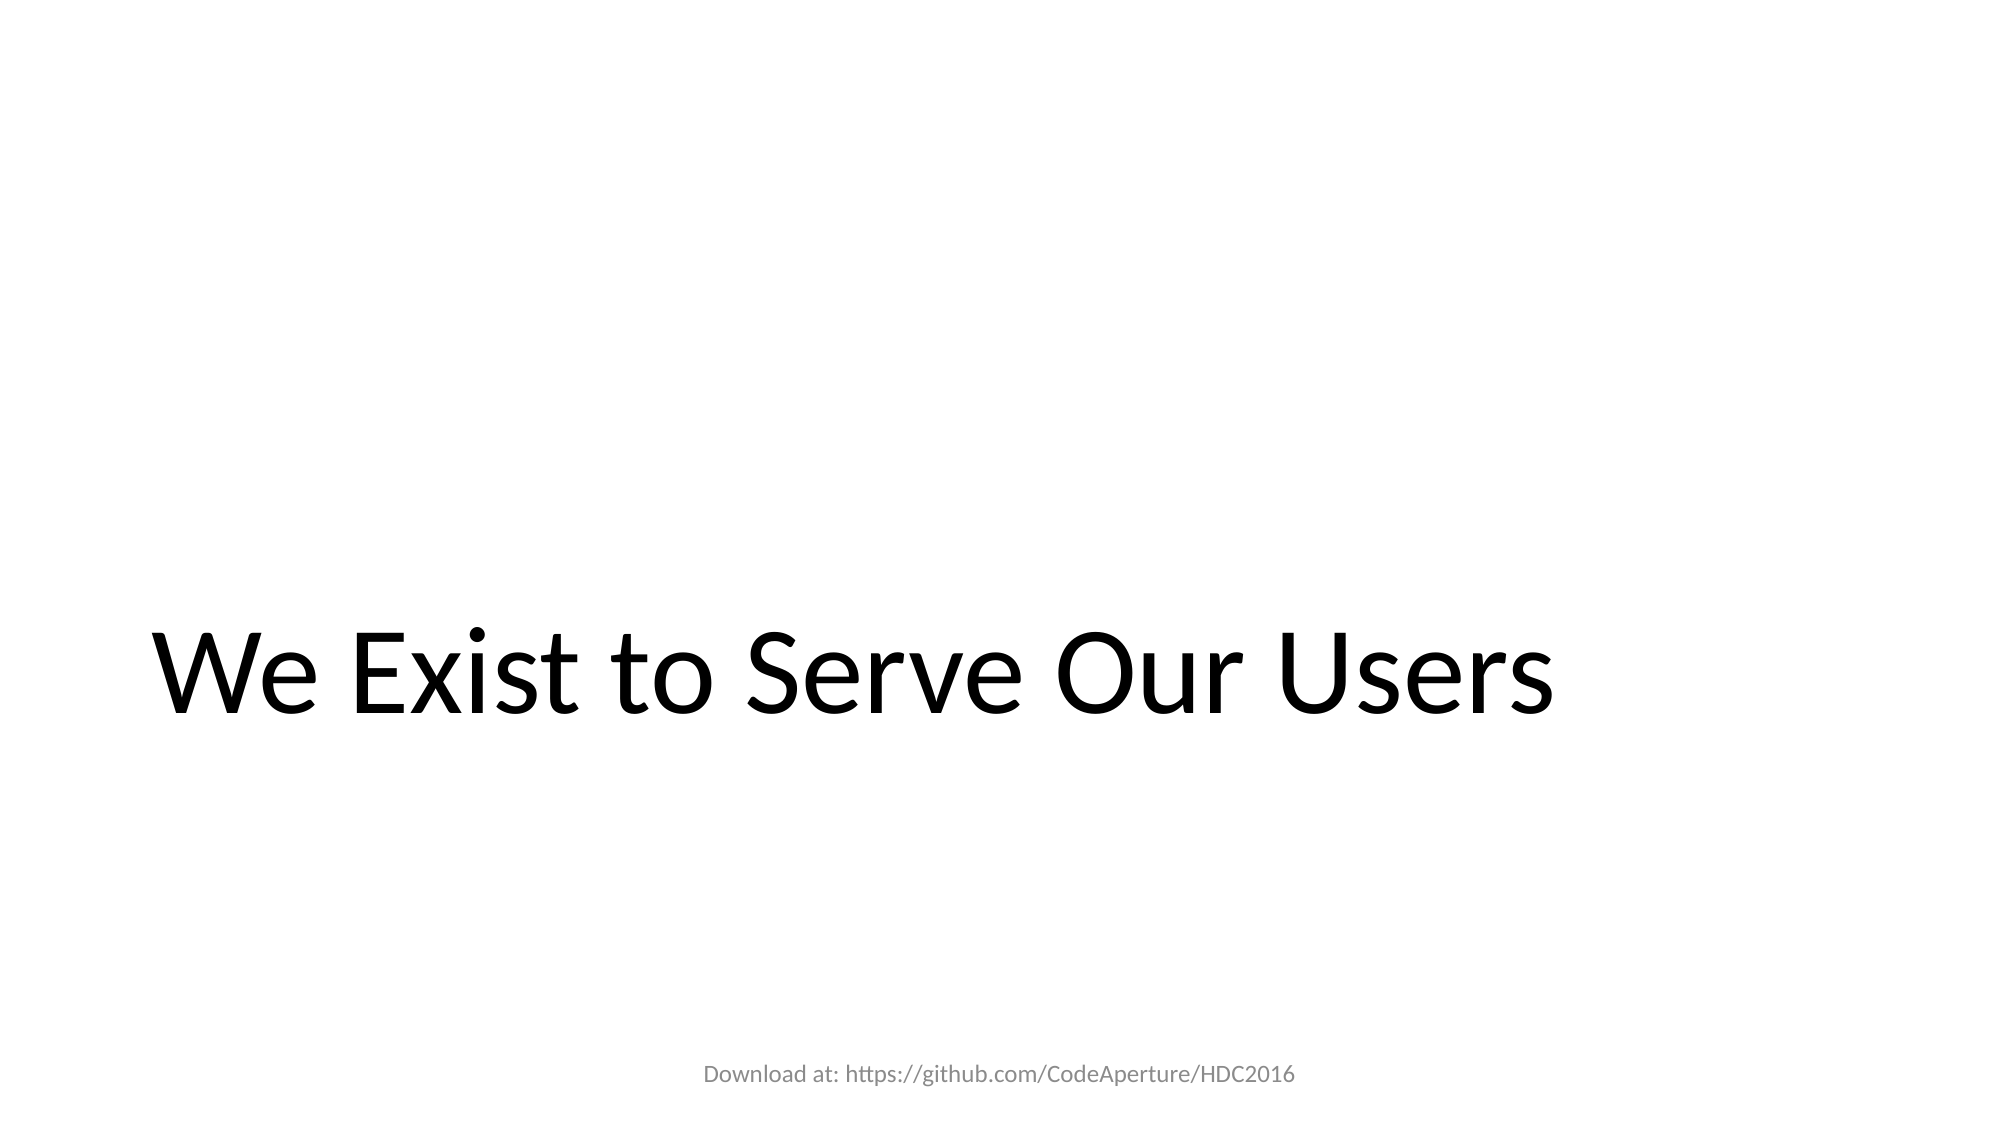

# We Exist to Serve Our Users

Download at: https://github.com/CodeAperture/HDC2016